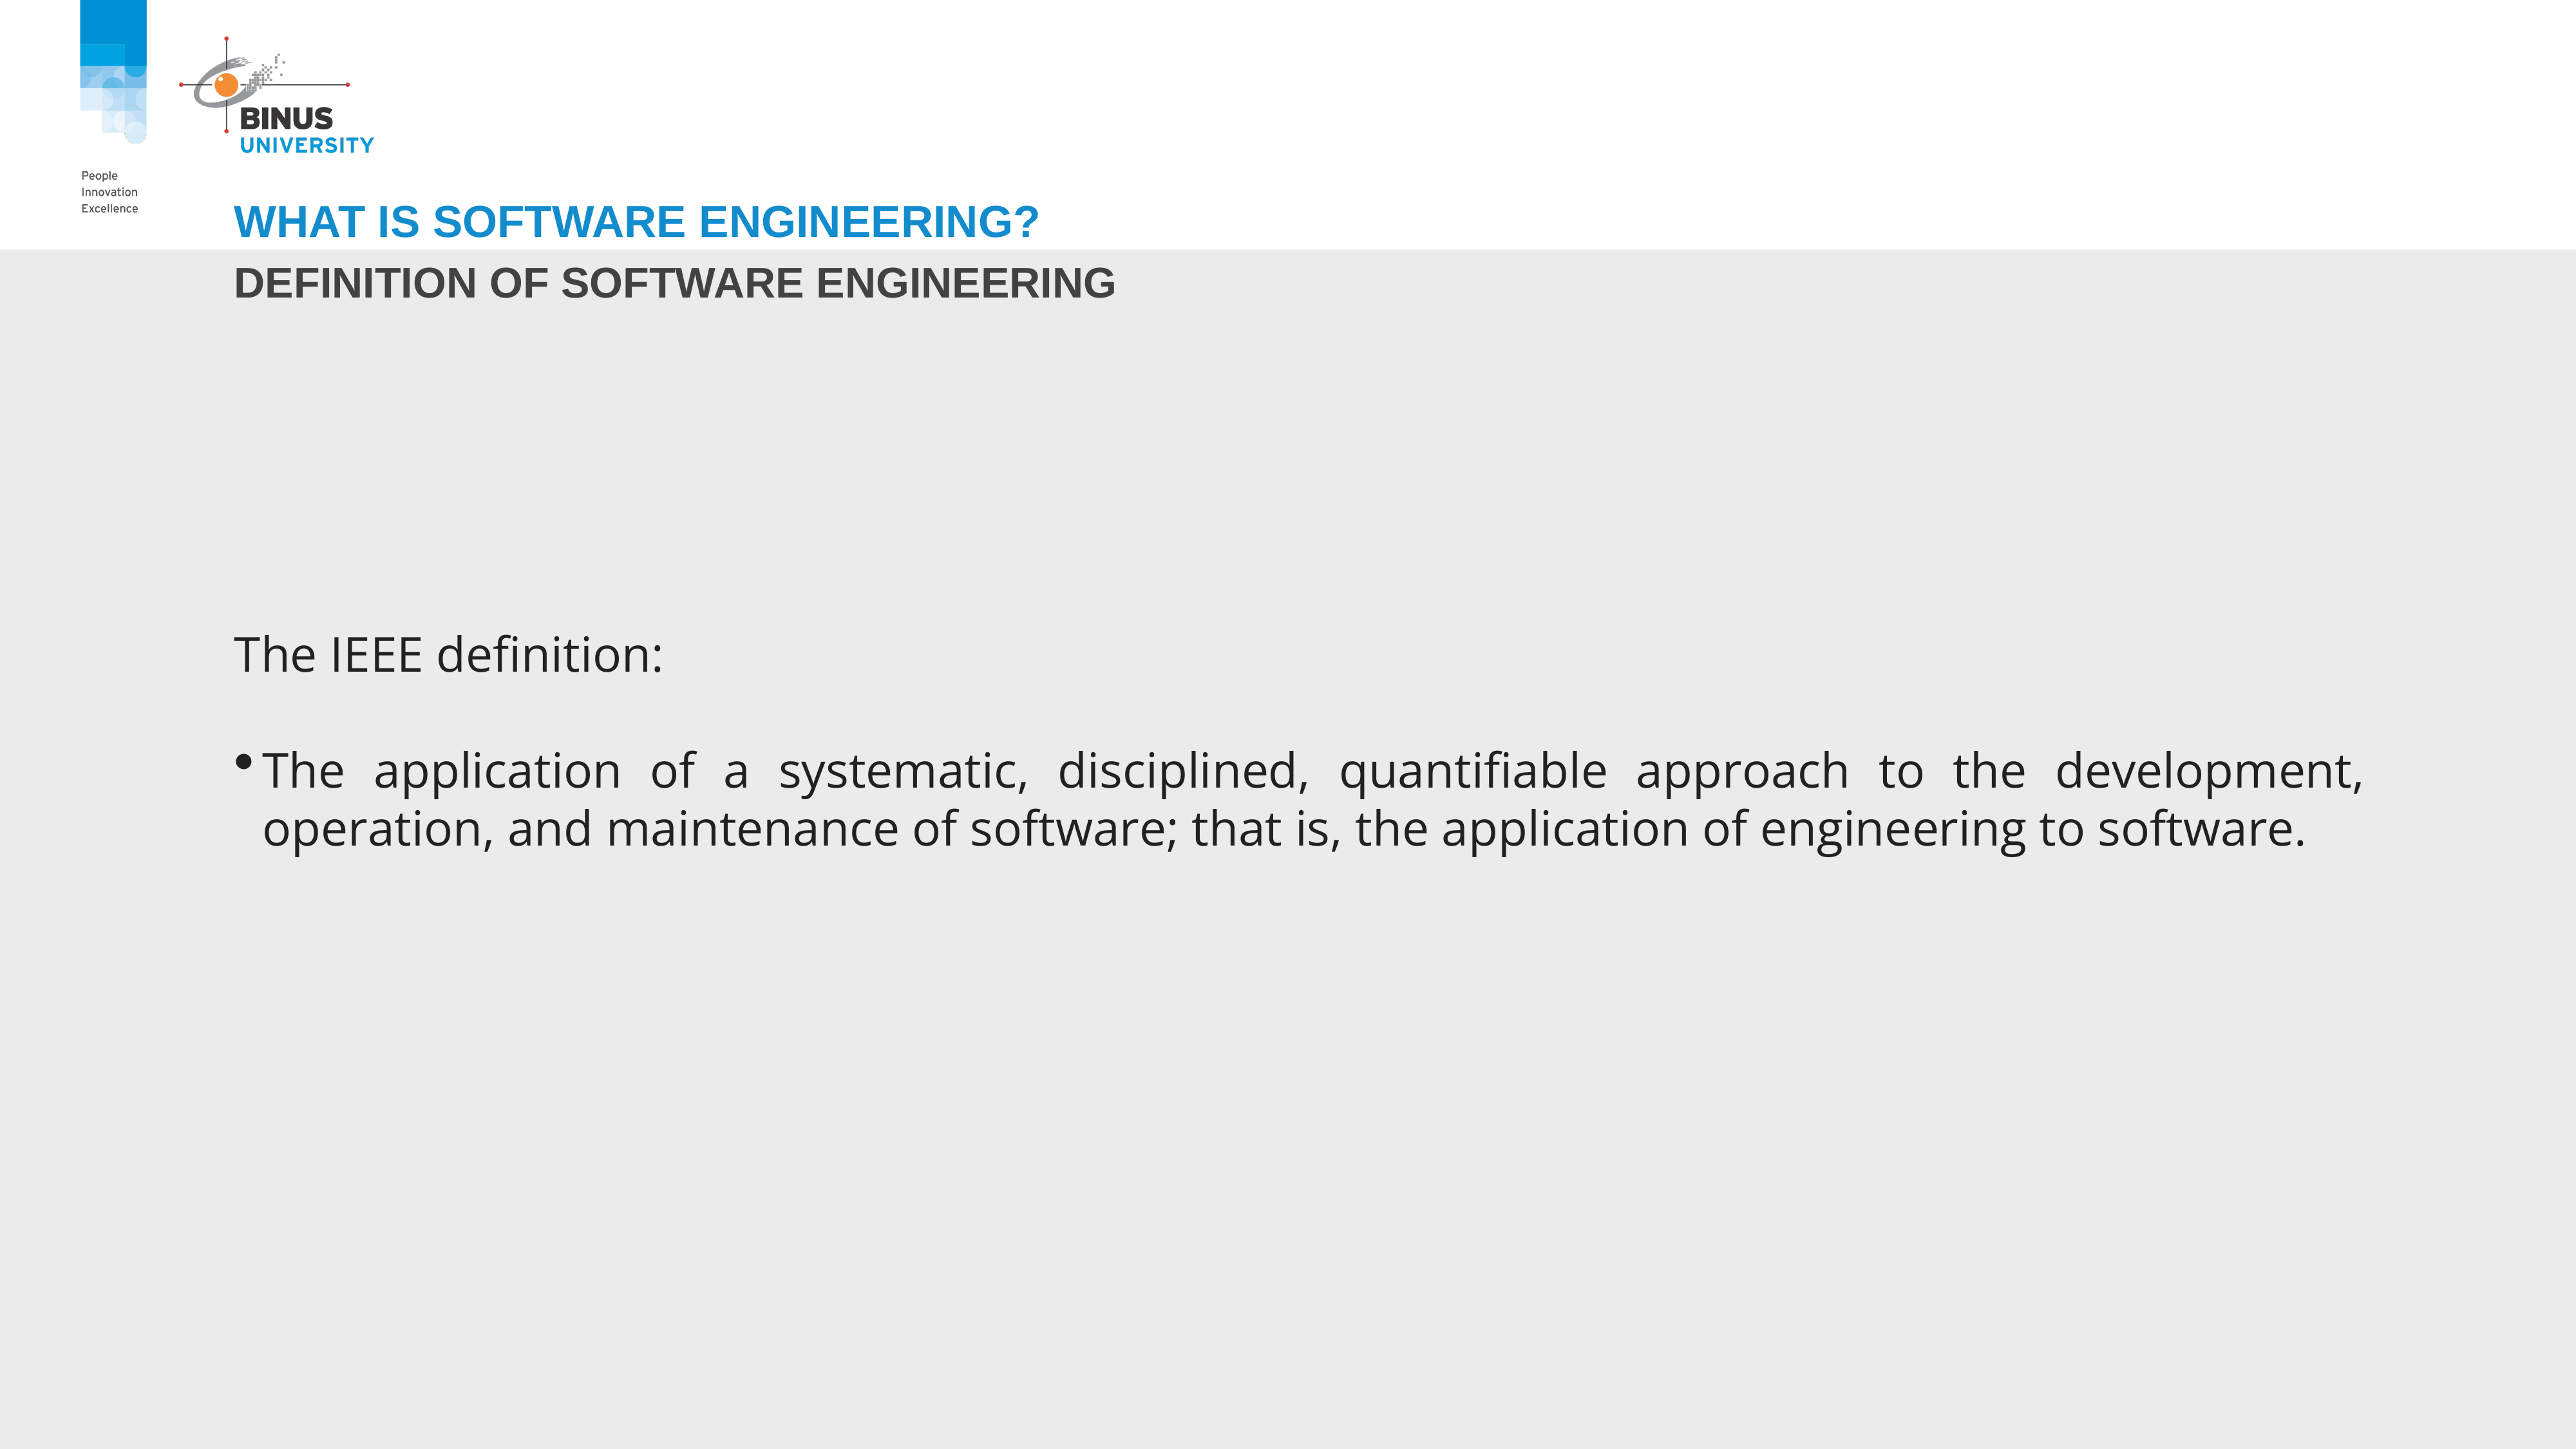

# What is Software Engineering?
Definition of Software Engineering
The IEEE definition:

The application of a systematic, disciplined, quantifiable approach to the development, operation, and maintenance of software; that is, the application of engineering to software.